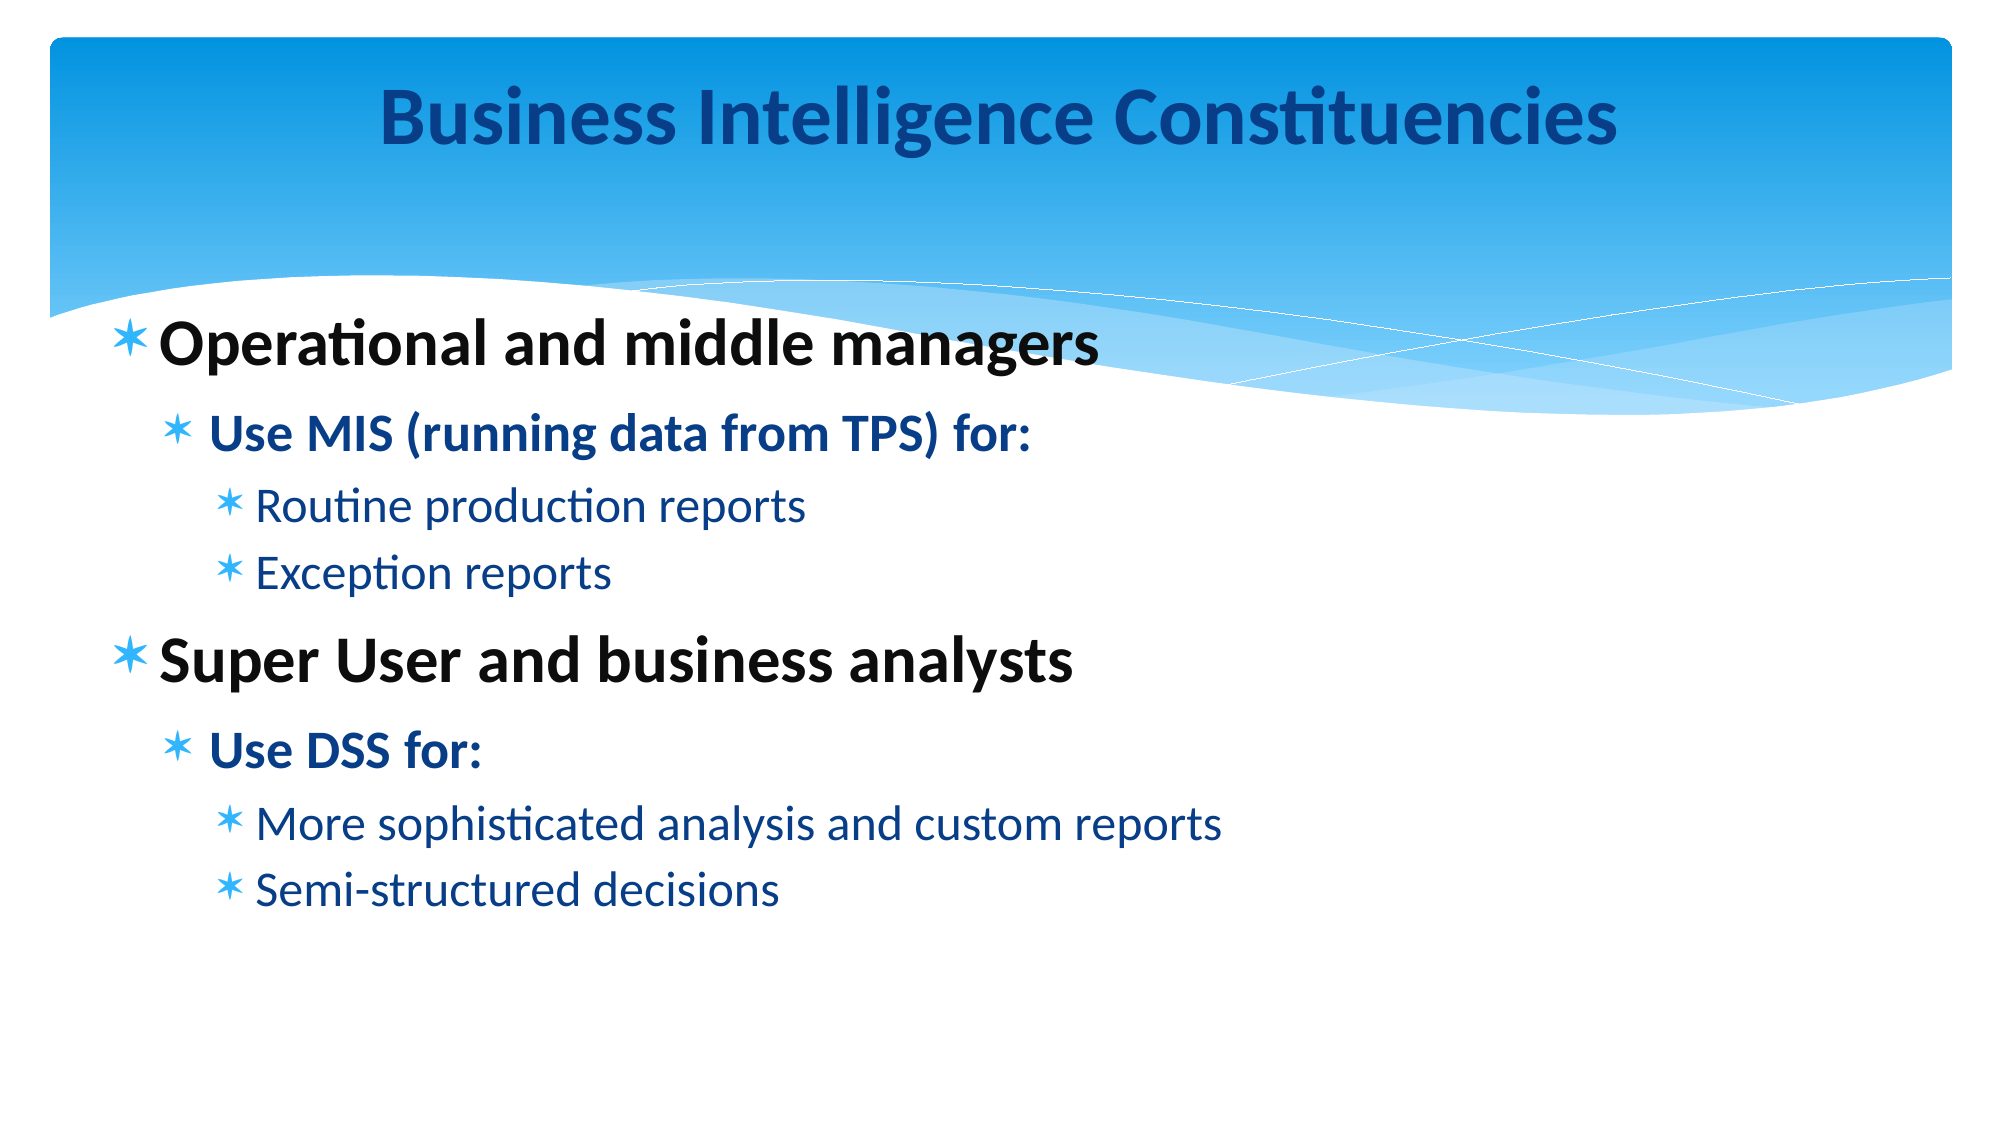

Business Intelligence Constituencies
Operational and middle managers
Use MIS (running data from TPS) for:
Routine production reports
Exception reports
Super User and business analysts
Use DSS for:
More sophisticated analysis and custom reports
Semi-structured decisions